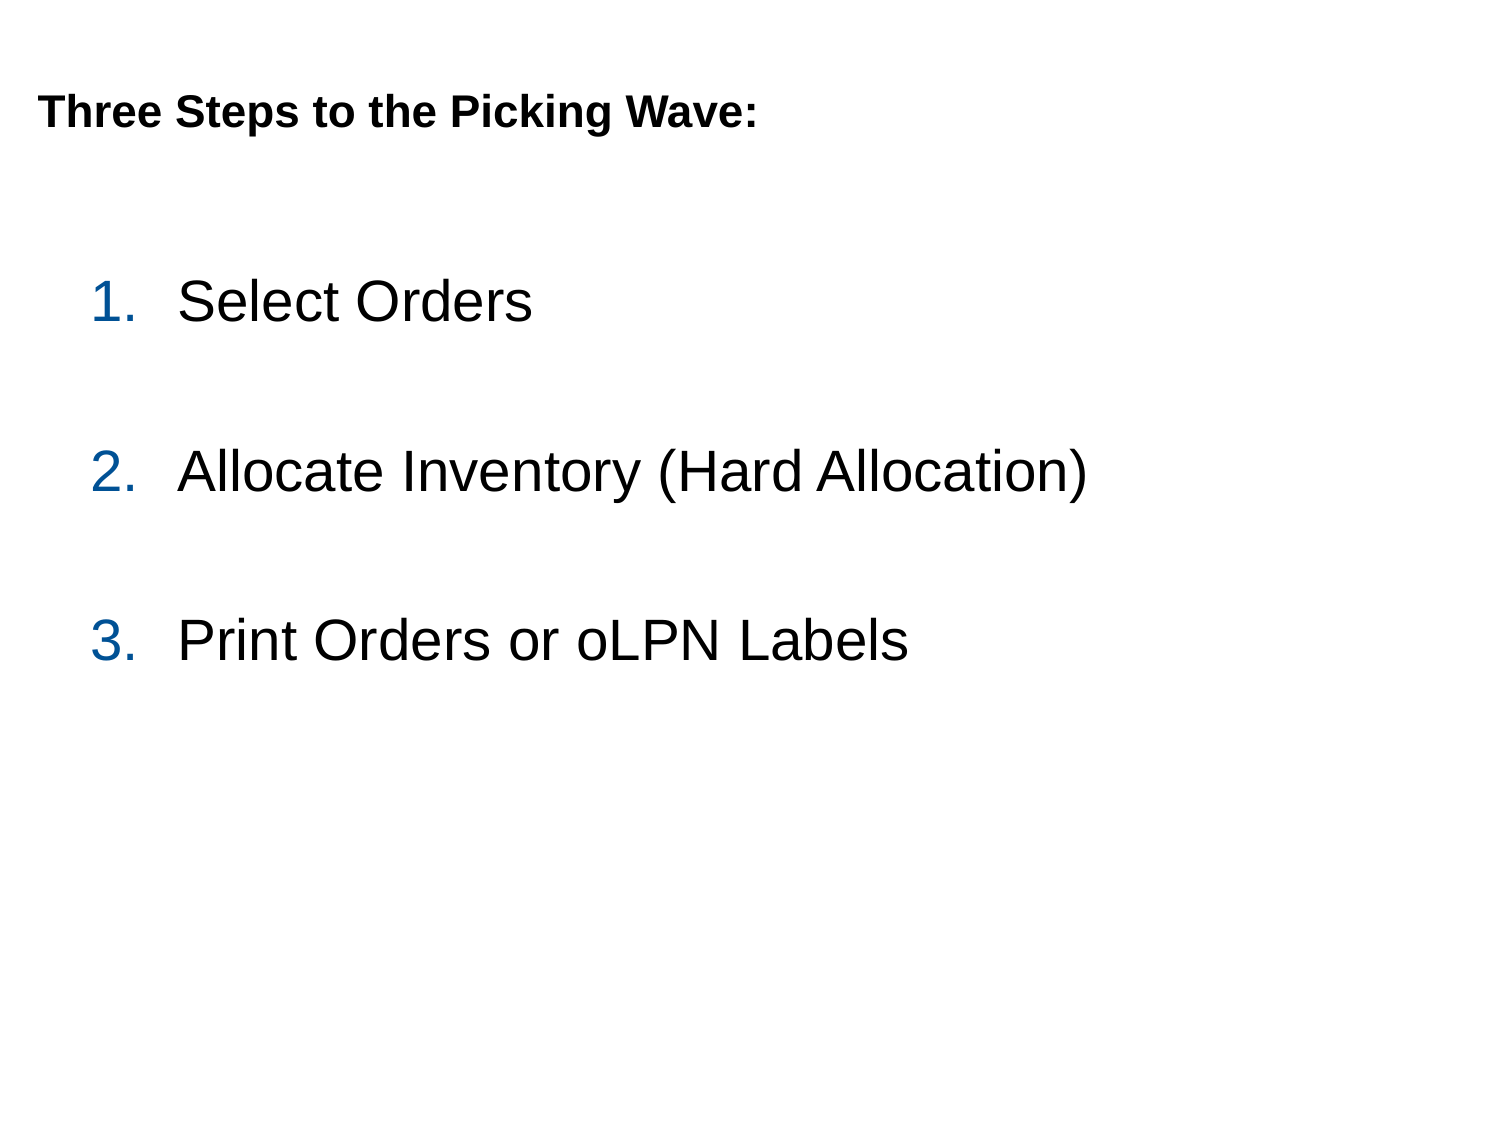

# Three Steps to the Picking Wave:
Select Orders
Allocate Inventory (Hard Allocation)
Print Orders or oLPN Labels